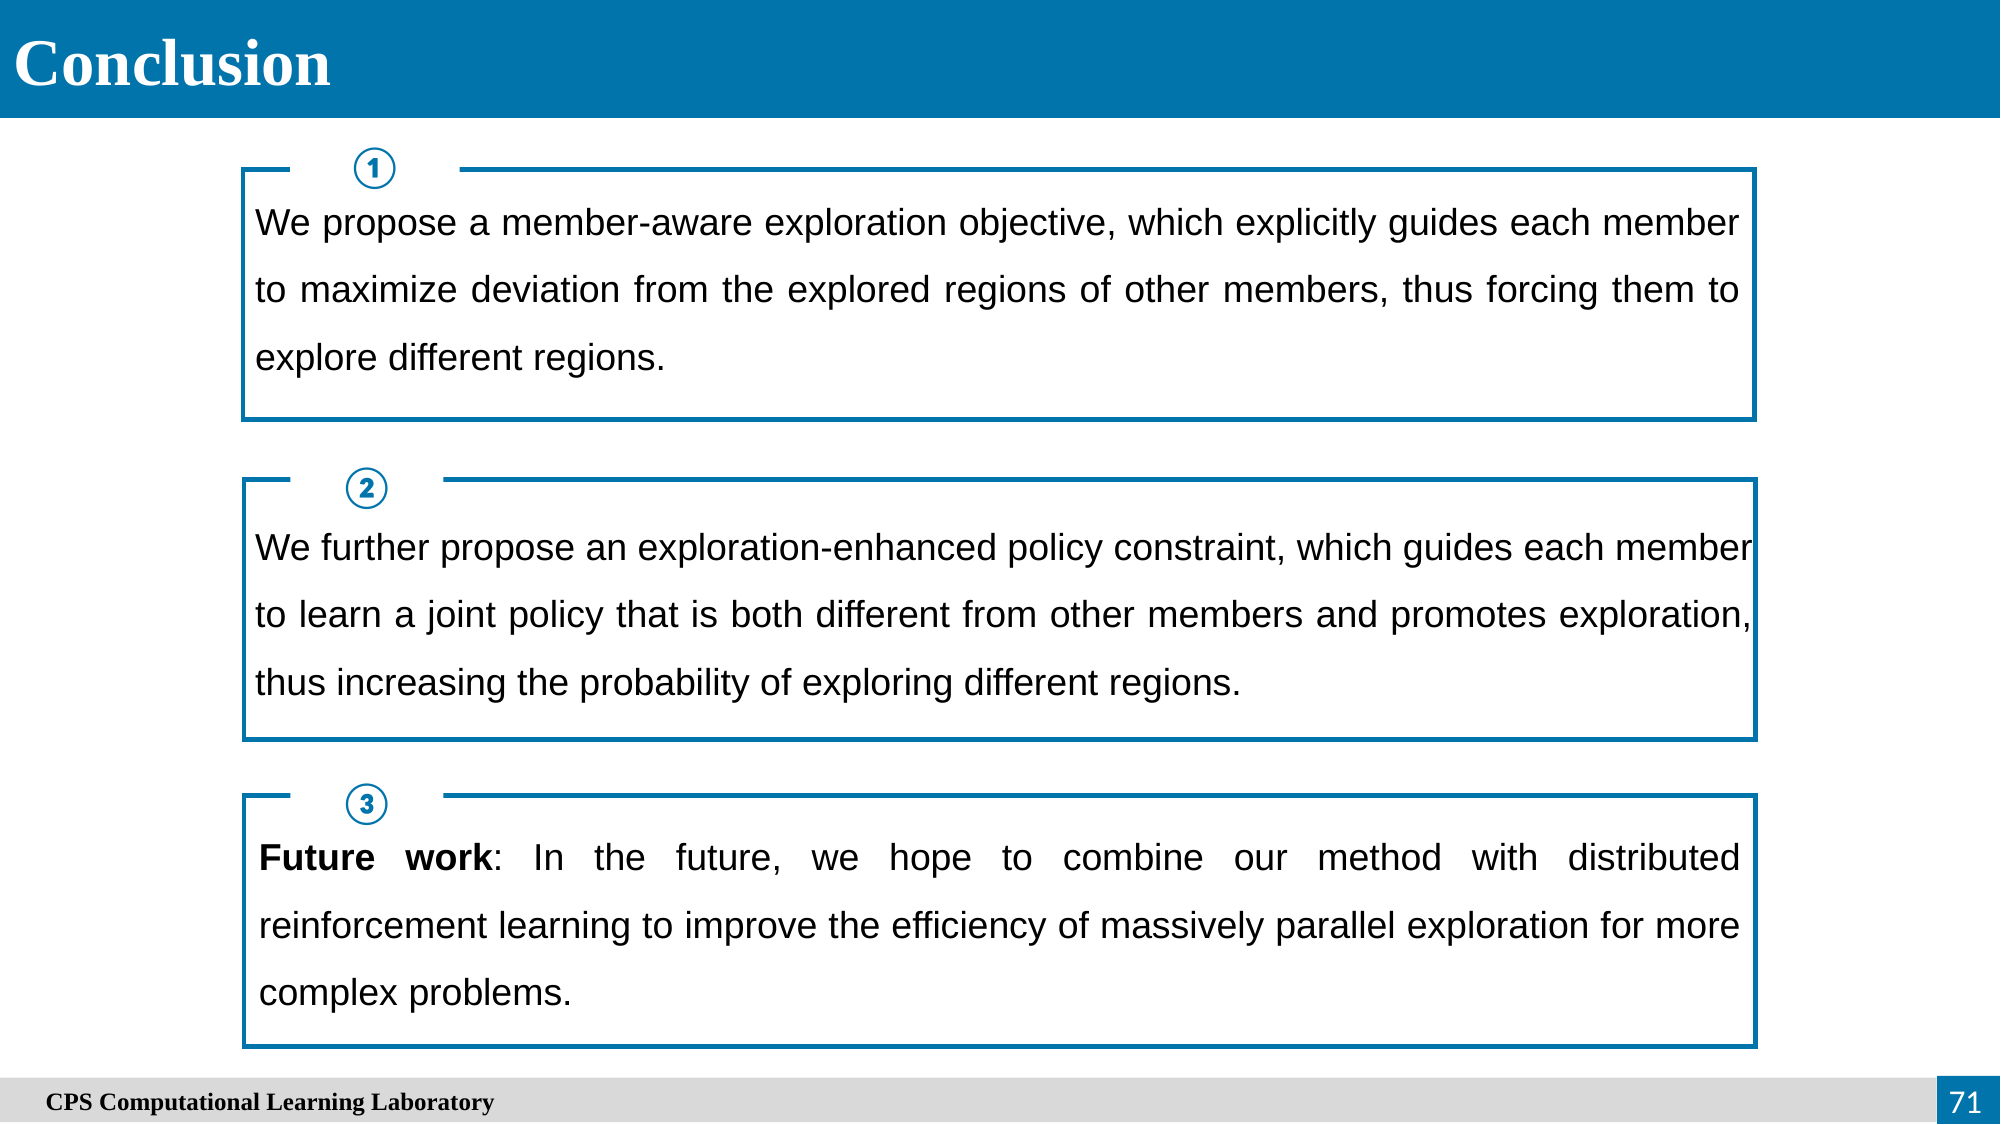

Conclusion
①
We propose a member-aware exploration objective, which explicitly guides each member to maximize deviation from the explored regions of other members, thus forcing them to explore different regions.

②

We further propose an exploration-enhanced policy constraint, which guides each member to learn a joint policy that is both different from other members and promotes exploration, thus increasing the probability of exploring different regions.
③

Future work: In the future, we hope to combine our method with distributed reinforcement learning to improve the efficiency of massively parallel exploration for more complex problems.
71
　CPS Computational Learning Laboratory